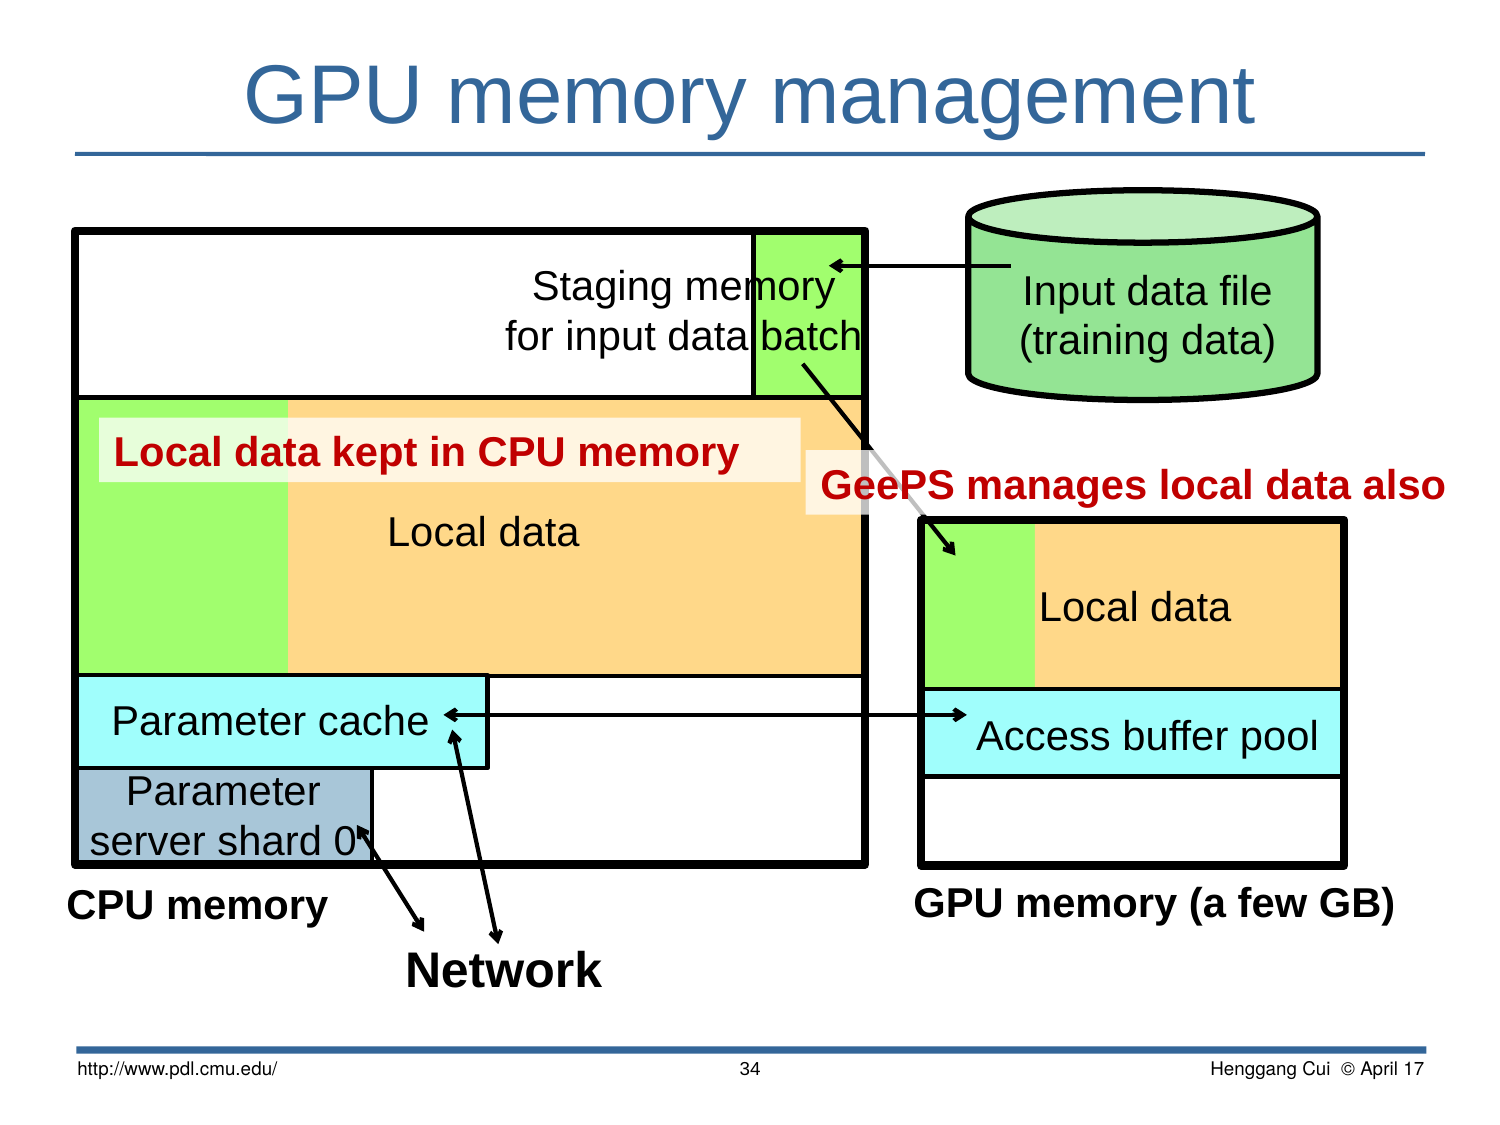

# GPU memory management

Staging memory
for input data batch
Input data file
(training data)

Local data
Local data kept in CPU memory
GeePS manages local data also

Local data

Parameter cache

Access buffer pool
Parameter server shard 0

GPU memory (a few GB)
CPU memory
Network
http://www.pdl.cmu.edu/
   Henggang Cui  © April 17
34